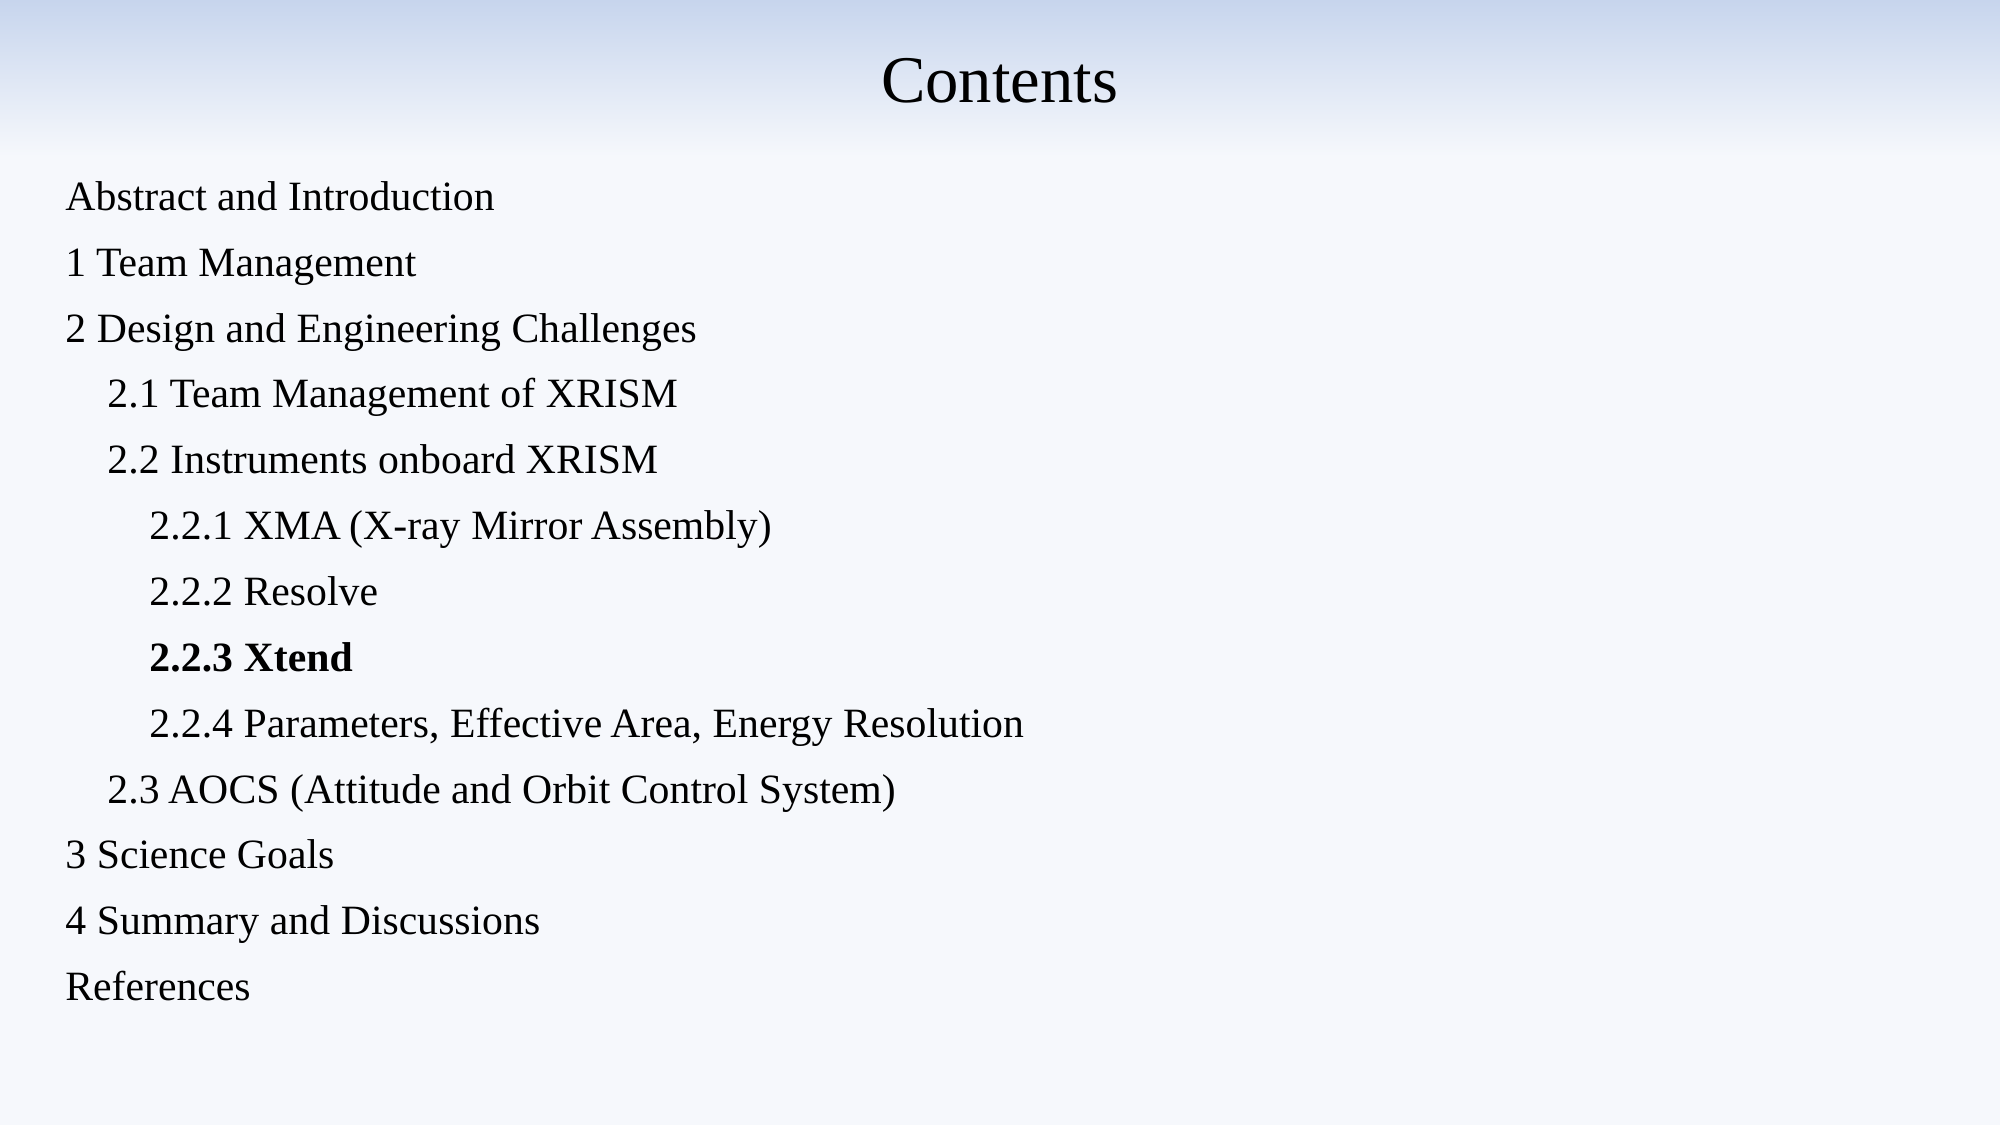

# Contents
Abstract and Introduction
1 Team Management
2 Design and Engineering Challenges
    2.1 Team Management of XRISM
    2.2 Instruments onboard XRISM
        2.2.1 XMA (X-ray Mirror Assembly)
        2.2.2 Resolve
        2.2.3 Xtend
        2.2.4 Parameters, Effective Area, Energy Resolution
    2.3 AOCS (Attitude and Orbit Control System)
3 Science Goals
4 Summary and Discussions
References